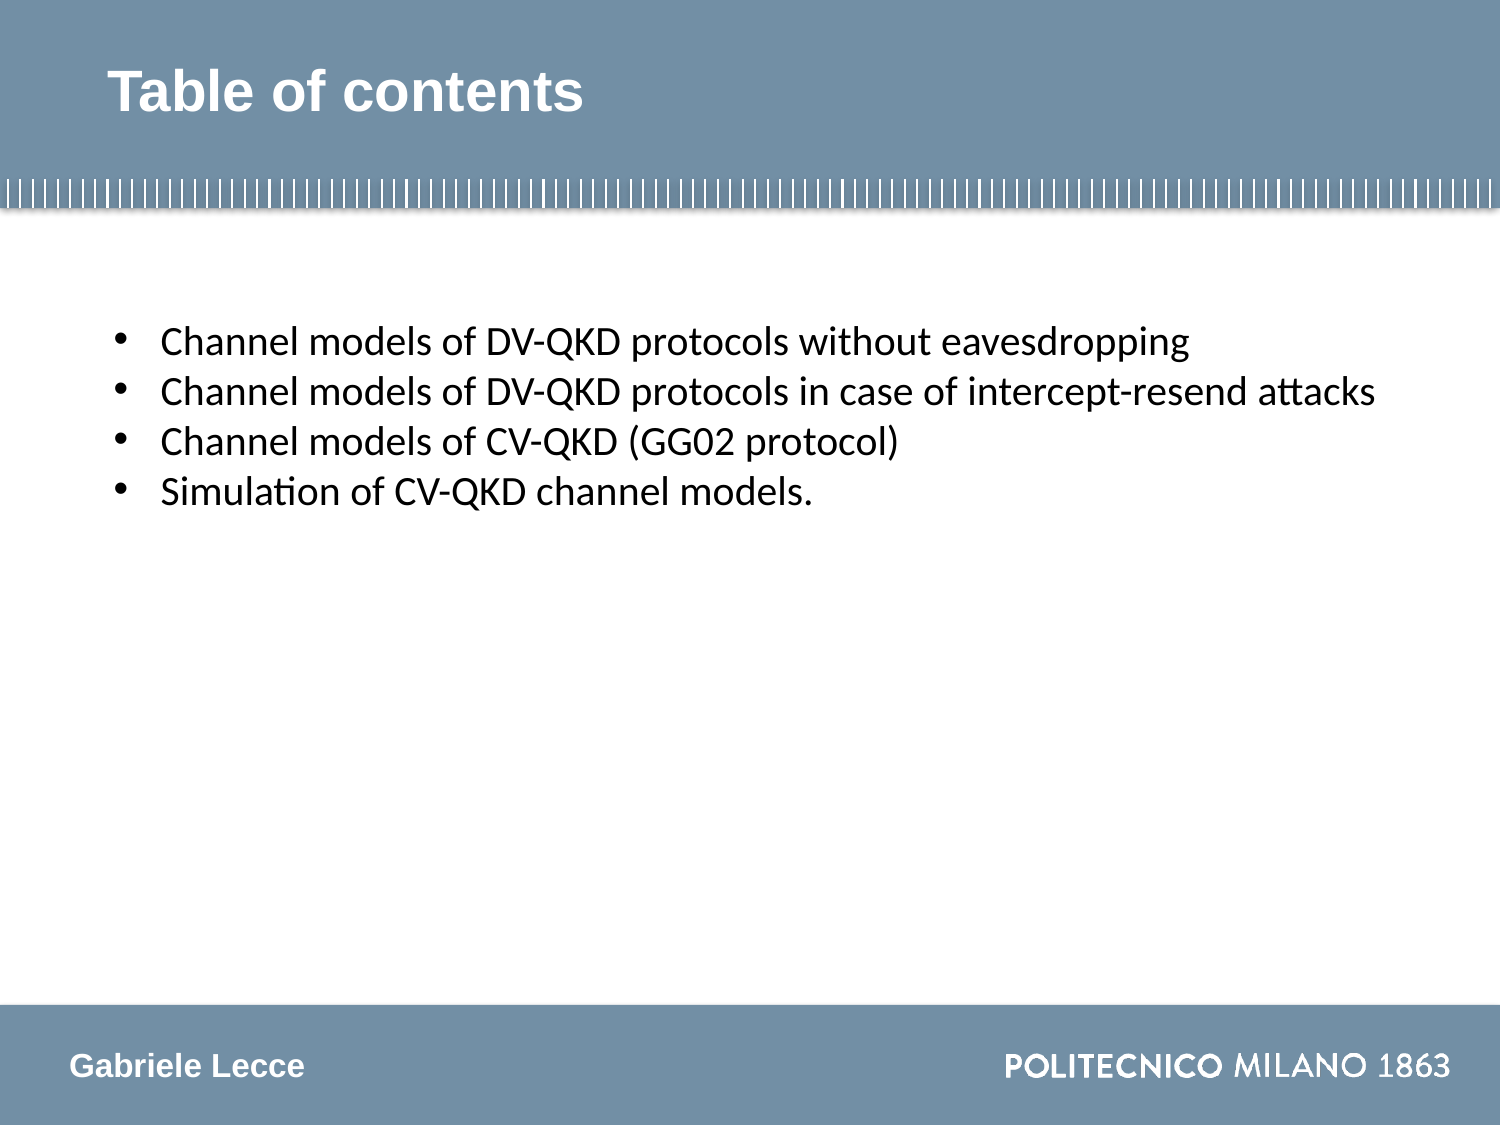

# Table of contents

Channel models of DV-QKD protocols without eavesdropping
Channel models of DV-QKD protocols in case of intercept-resend attacks
Channel models of CV-QKD (GG02 protocol)
Simulation of CV-QKD channel models.